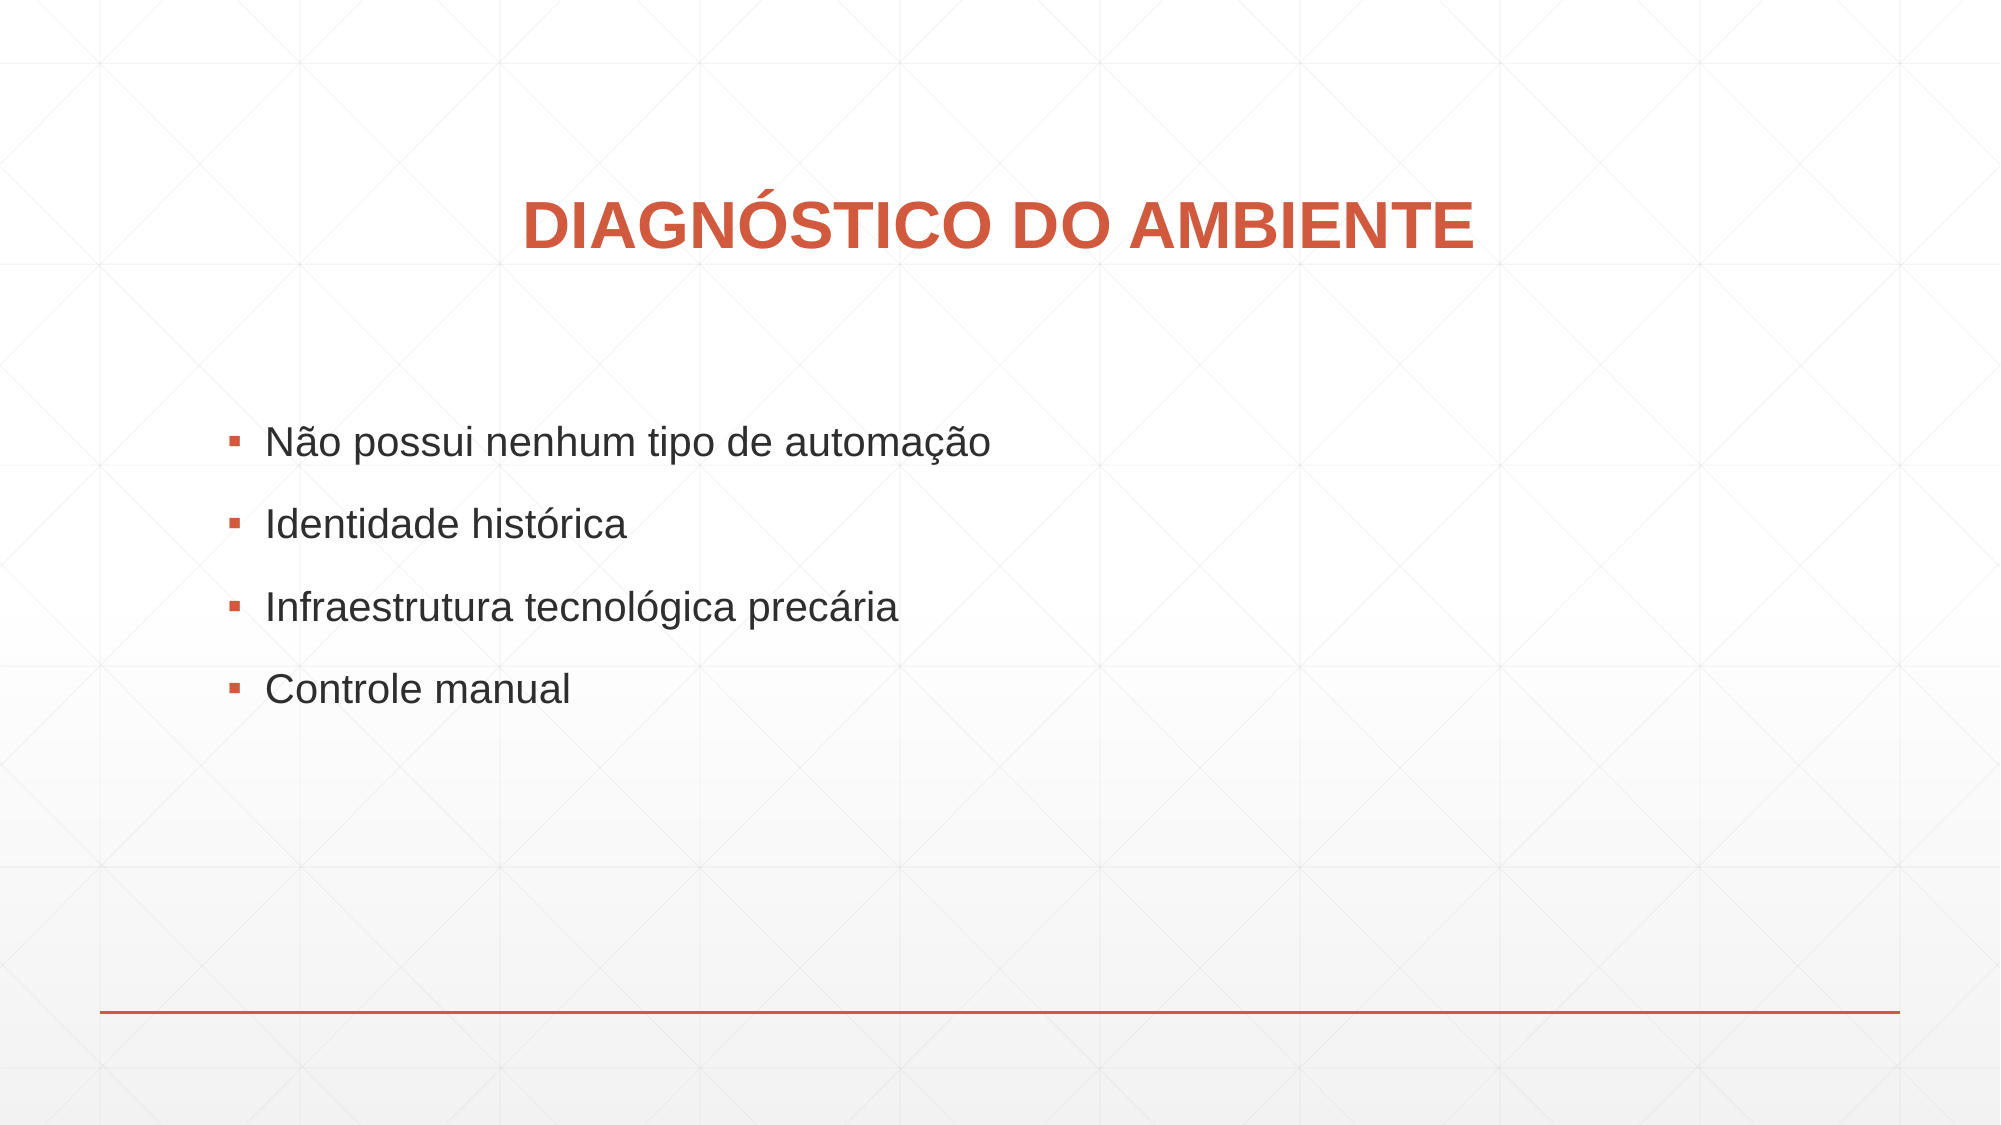

# DIAGNÓSTICO DO AMBIENTE

Não possui nenhum tipo de automação
Identidade histórica
Infraestrutura tecnológica precária
Controle manual